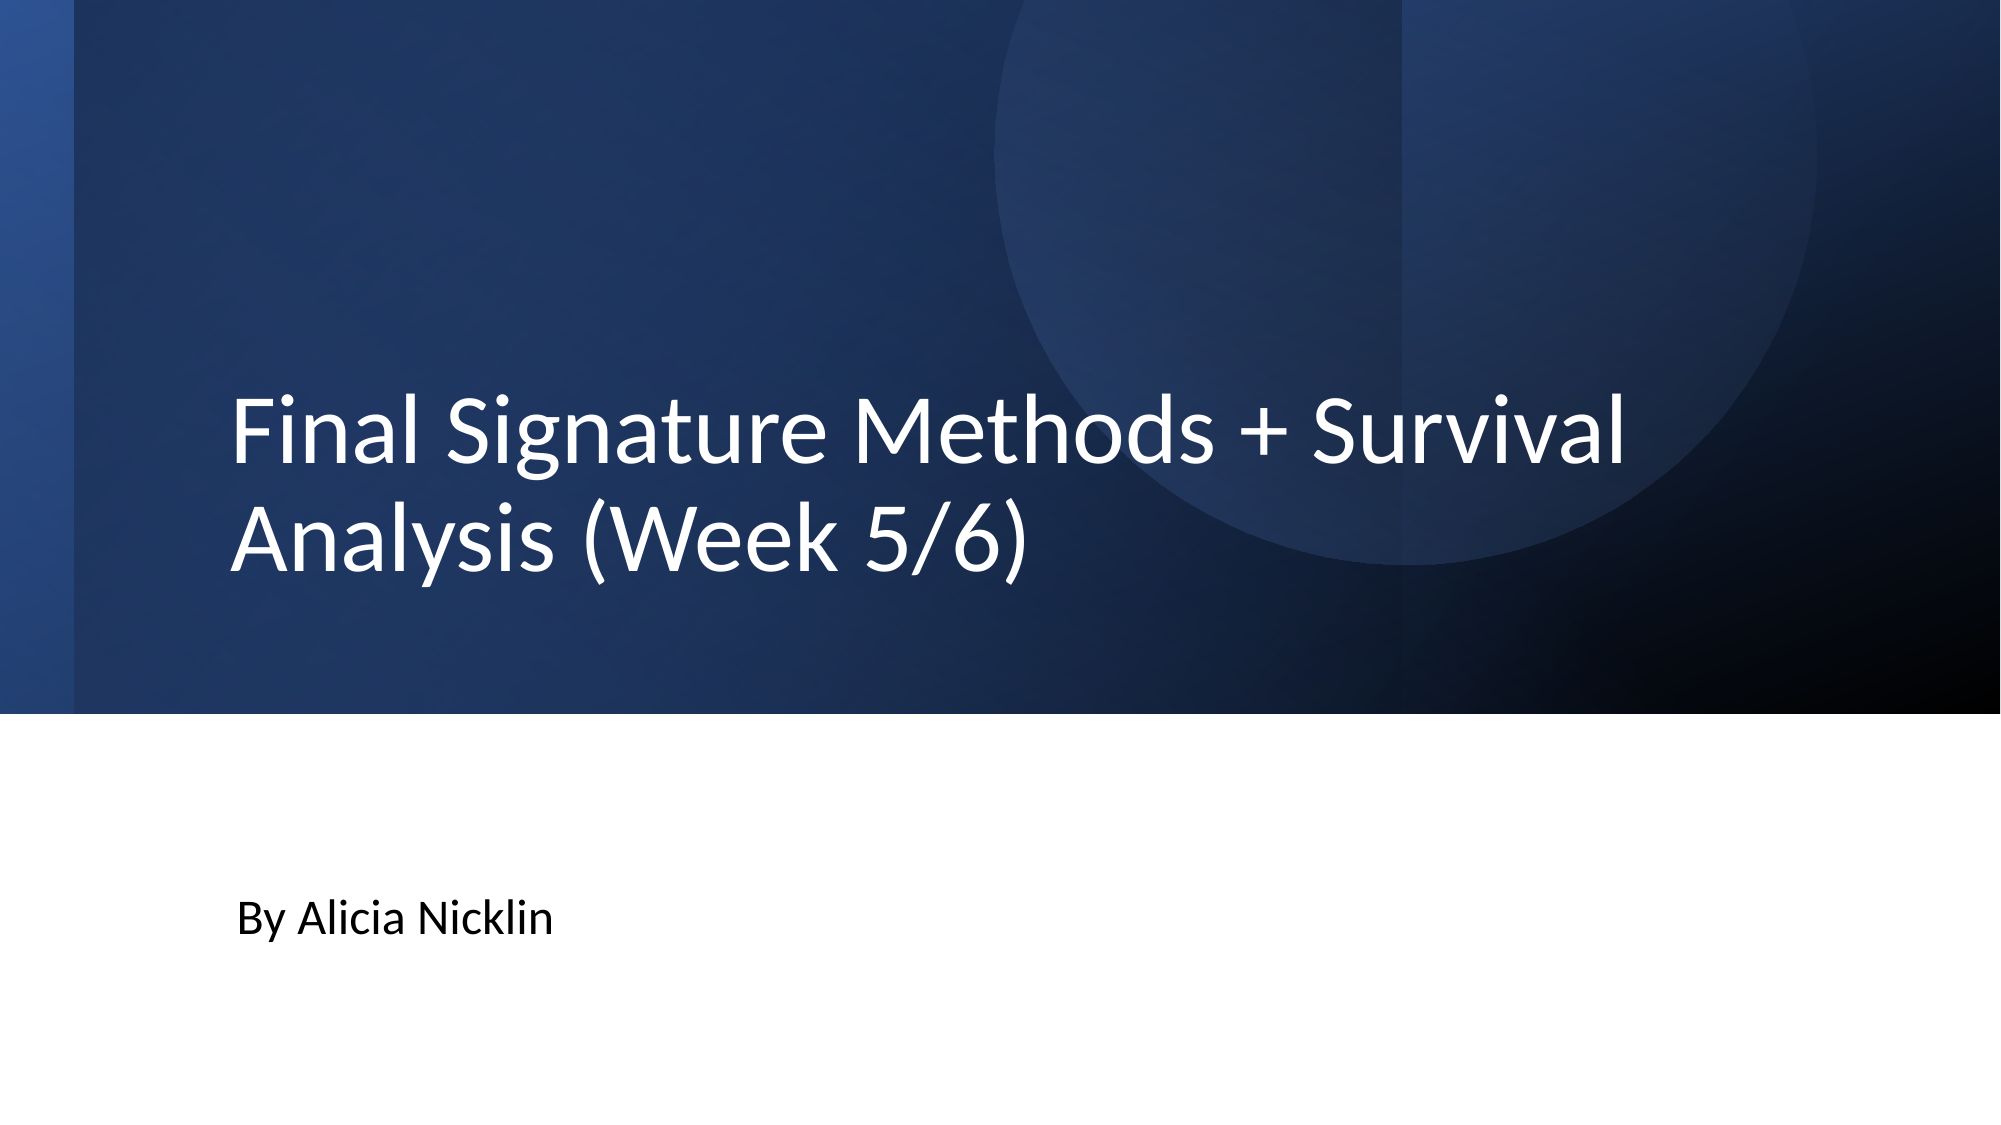

# Final Signature Methods + Survival Analysis (Week 5/6)
By Alicia Nicklin